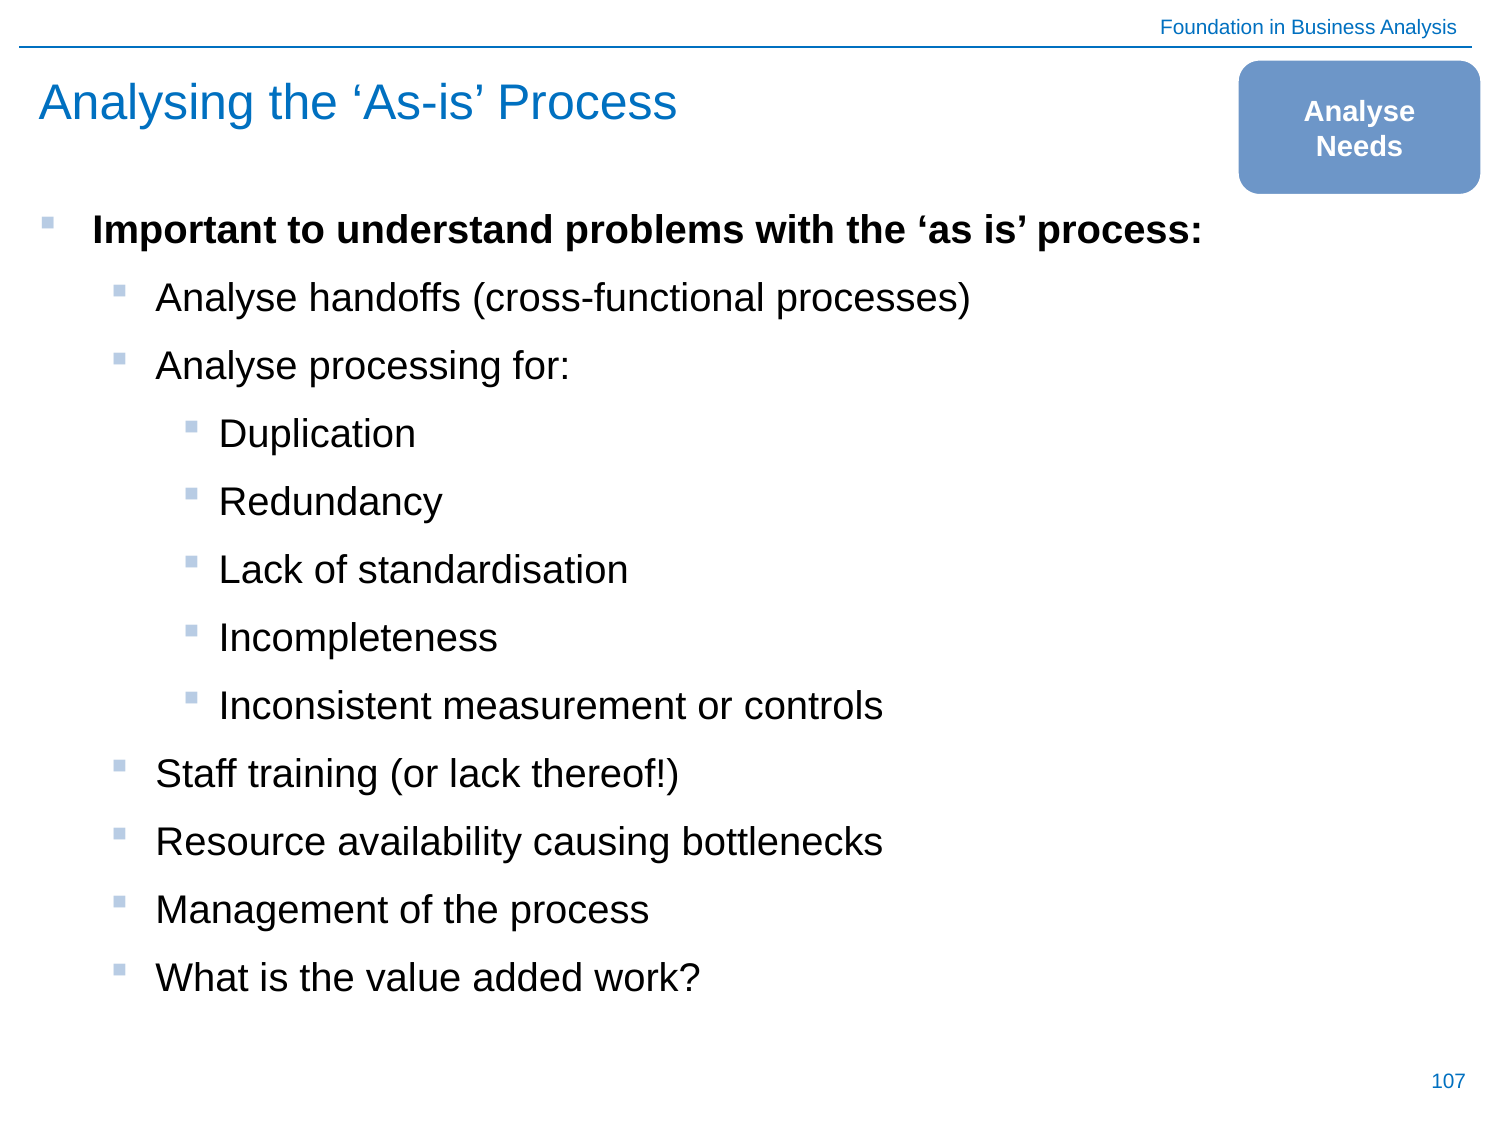

# Analysing the ‘As-is’ Process
Analyse Needs
Important to understand problems with the ‘as is’ process:
Analyse handoffs (cross-functional processes)
Analyse processing for:
Duplication
Redundancy
Lack of standardisation
Incompleteness
Inconsistent measurement or controls
Staff training (or lack thereof!)
Resource availability causing bottlenecks
Management of the process
What is the value added work?